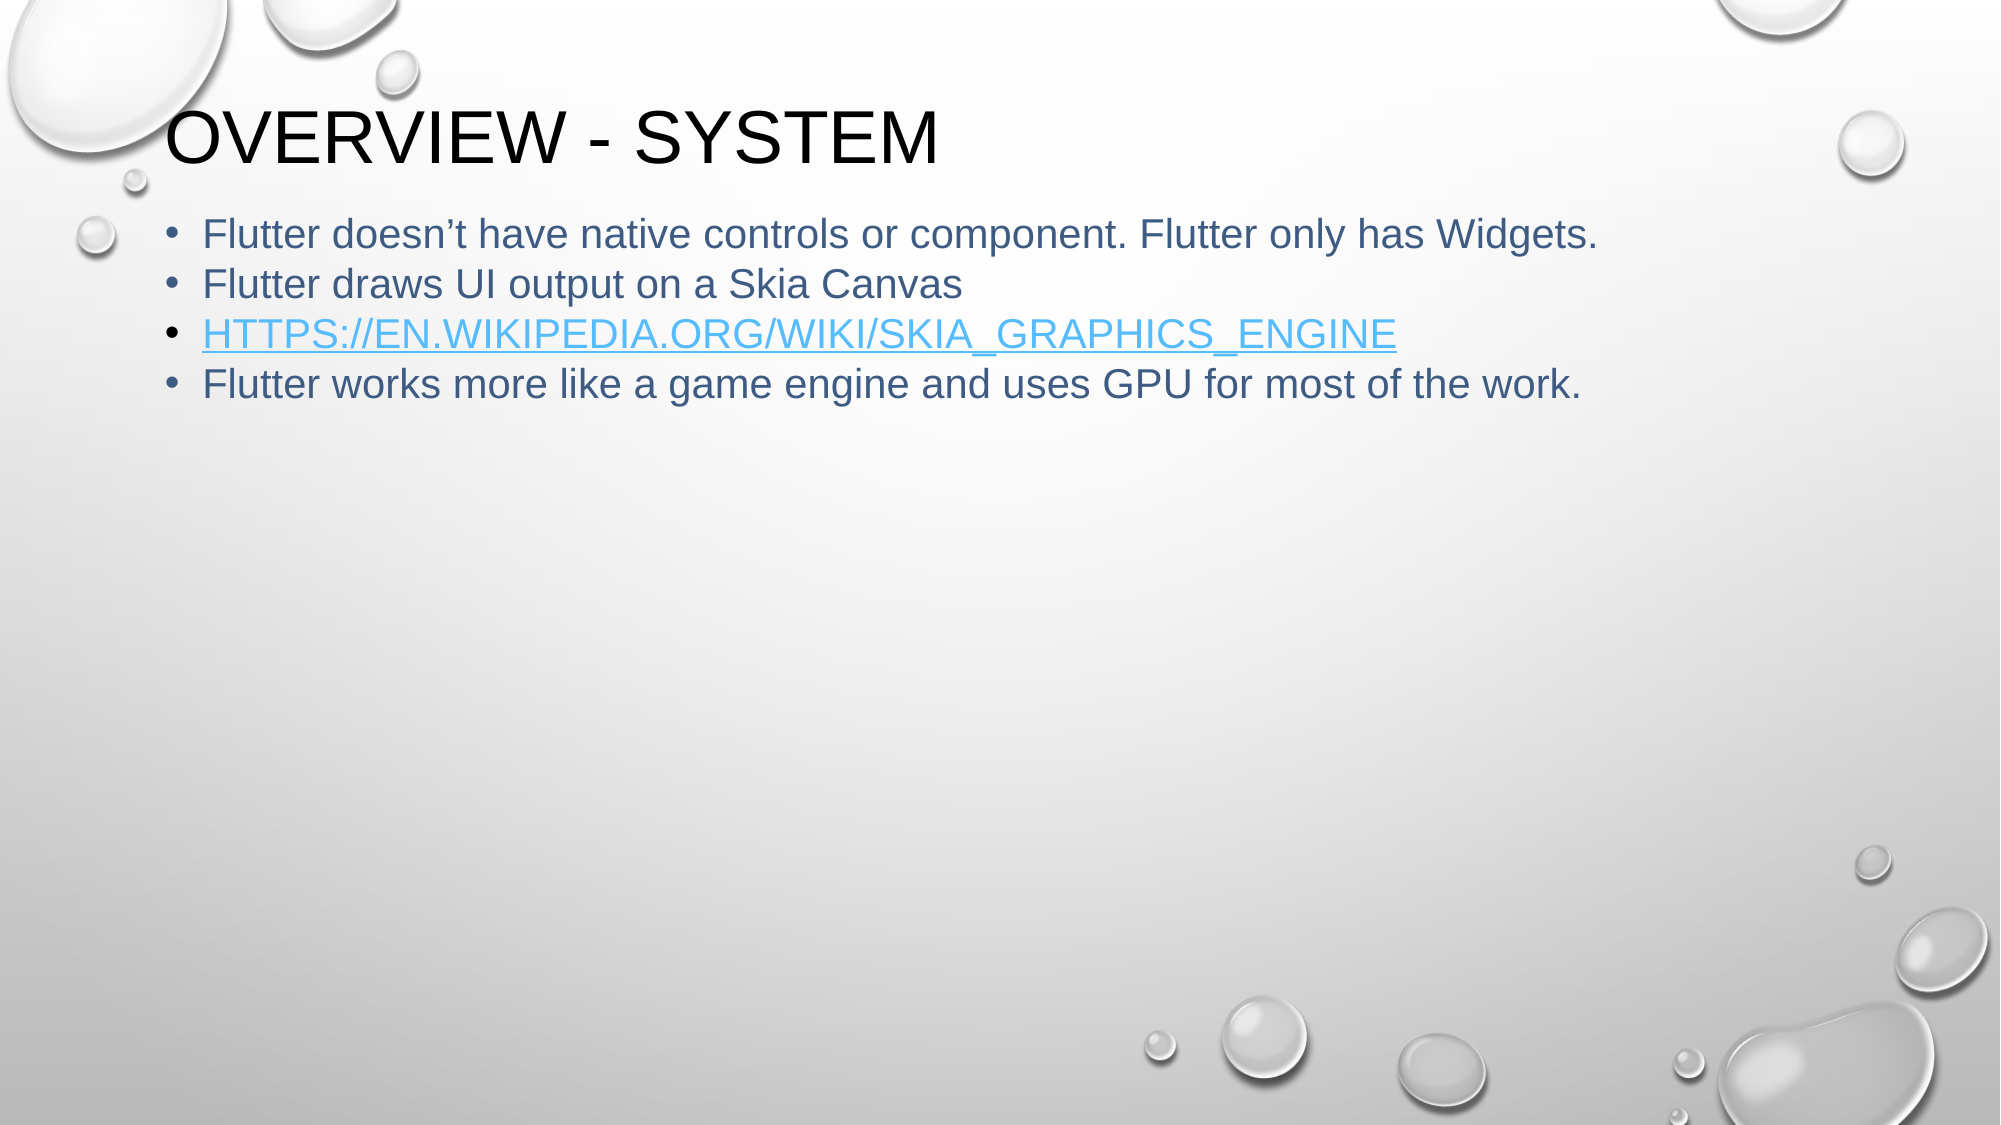

# Overview - system
Flutter doesn’t have native controls or component. Flutter only has Widgets.
Flutter draws UI output on a Skia Canvas
https://en.wikipedia.org/wiki/Skia_Graphics_Engine
Flutter works more like a game engine and uses GPU for most of the work.